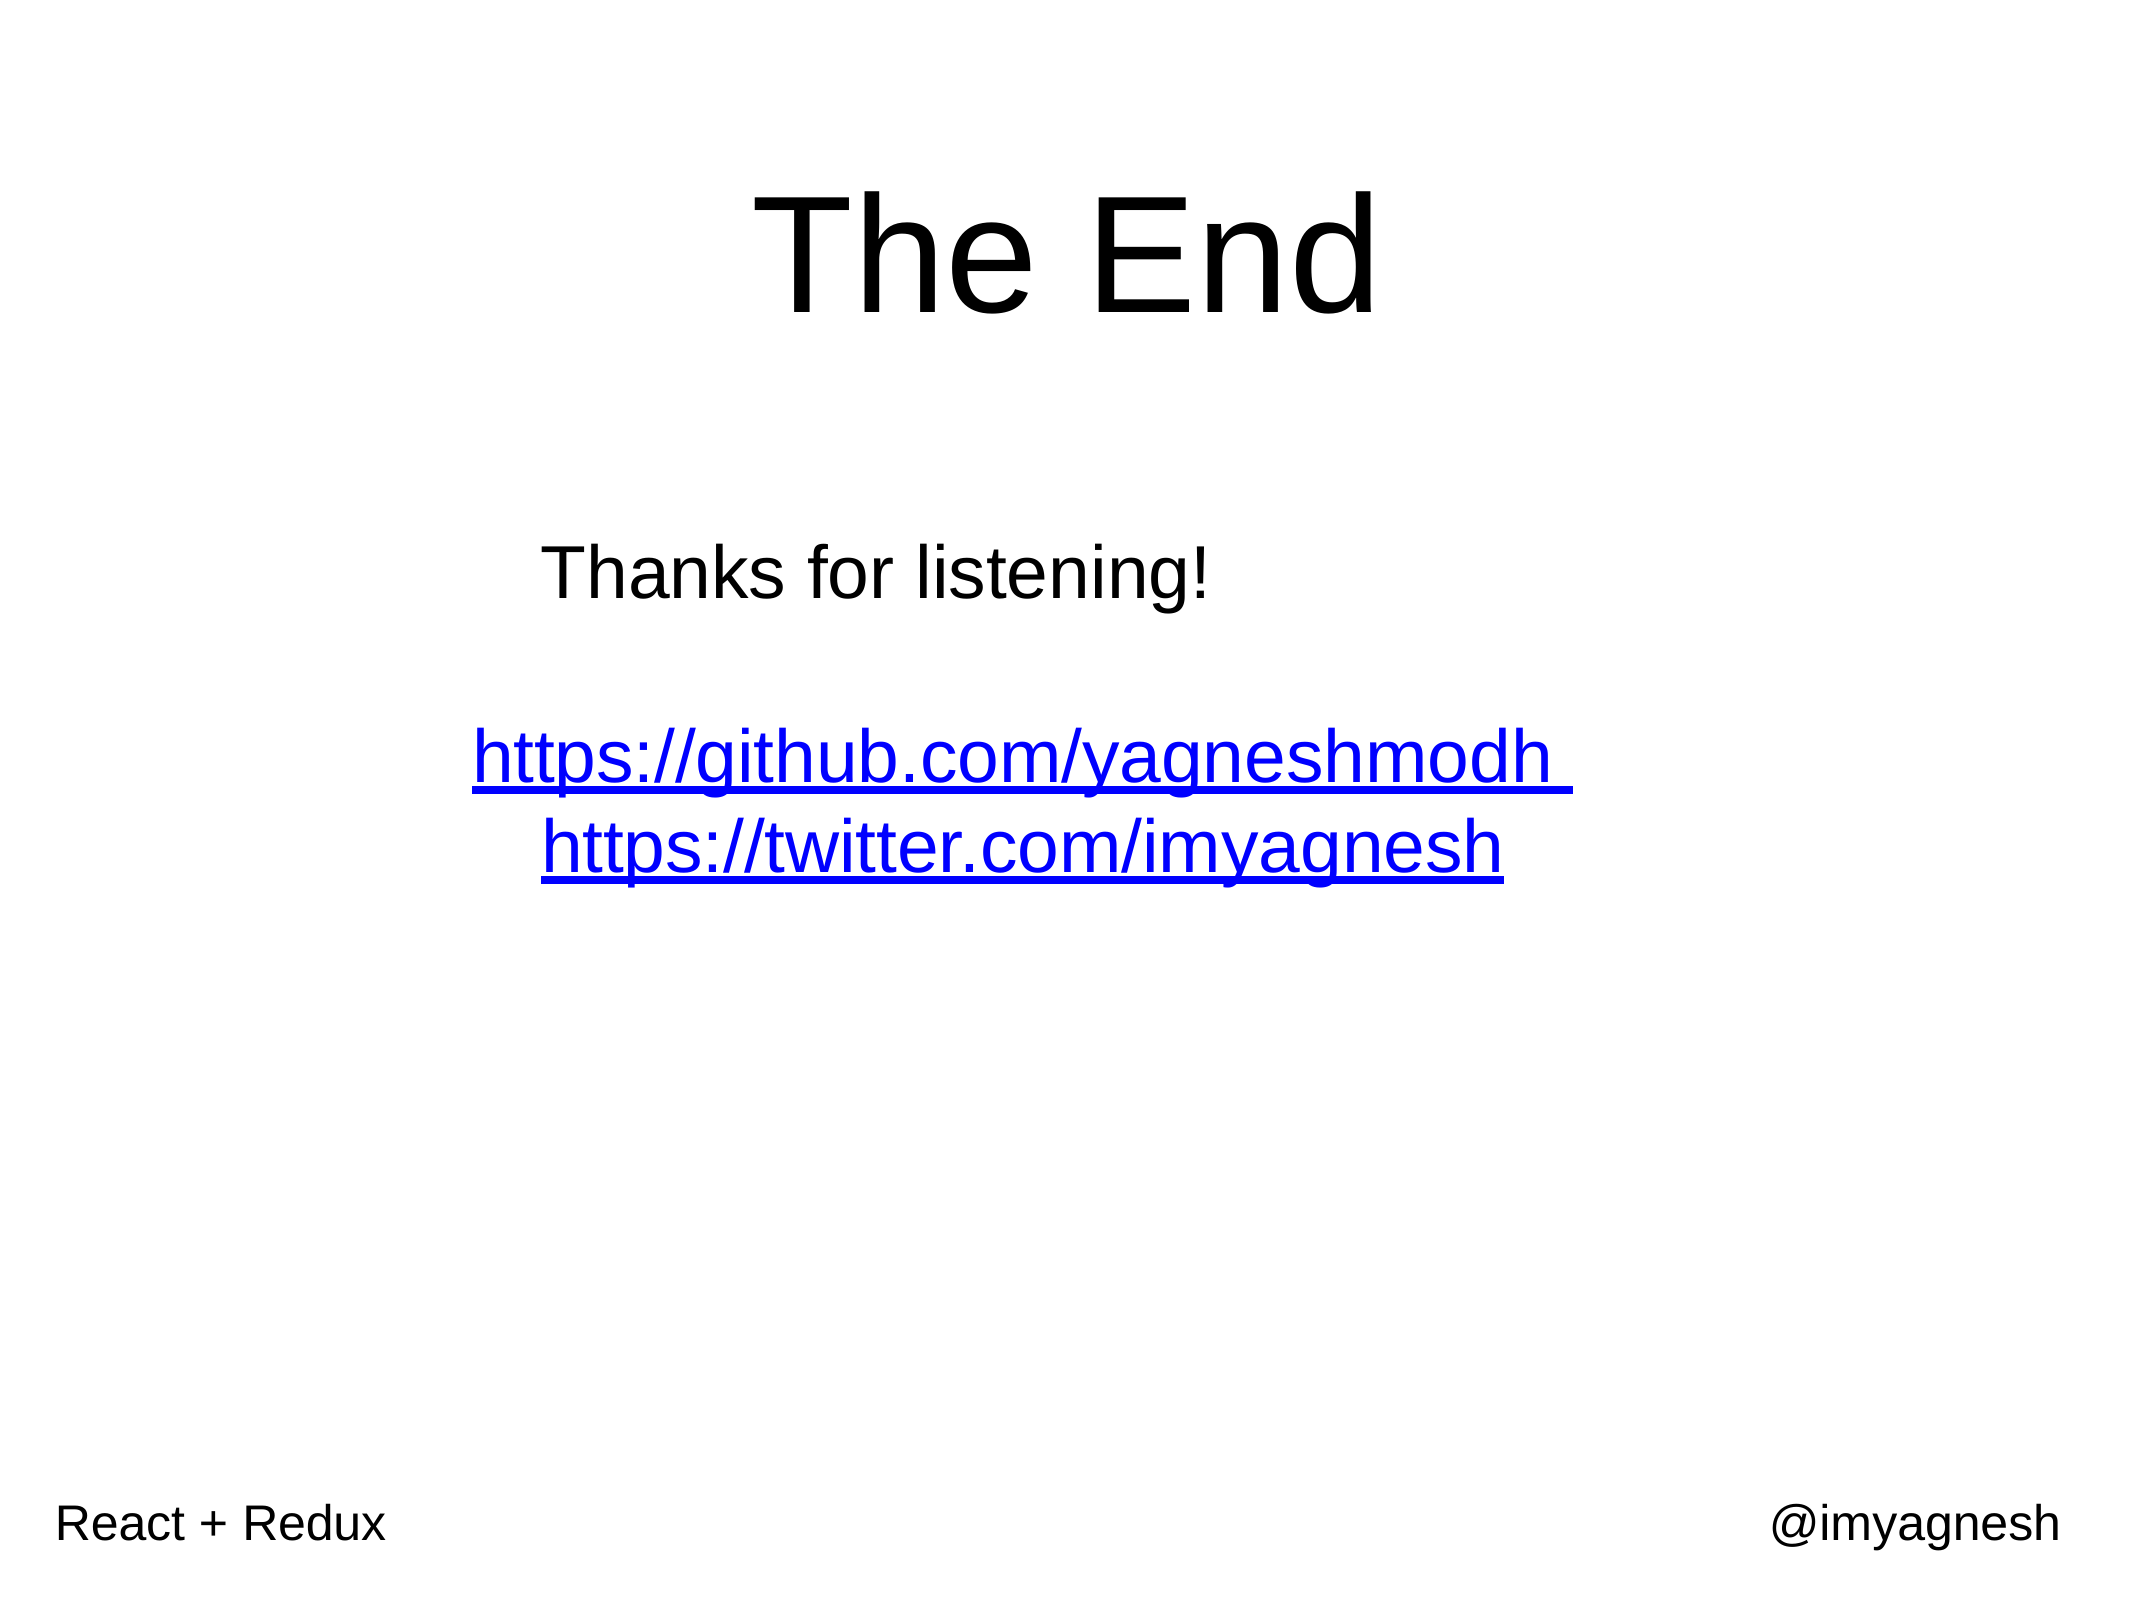

# The End
Thanks for listening!

https://github.com/yagneshmodh  https://twitter.com/imyagnesh

React + Redux
@imyagnesh